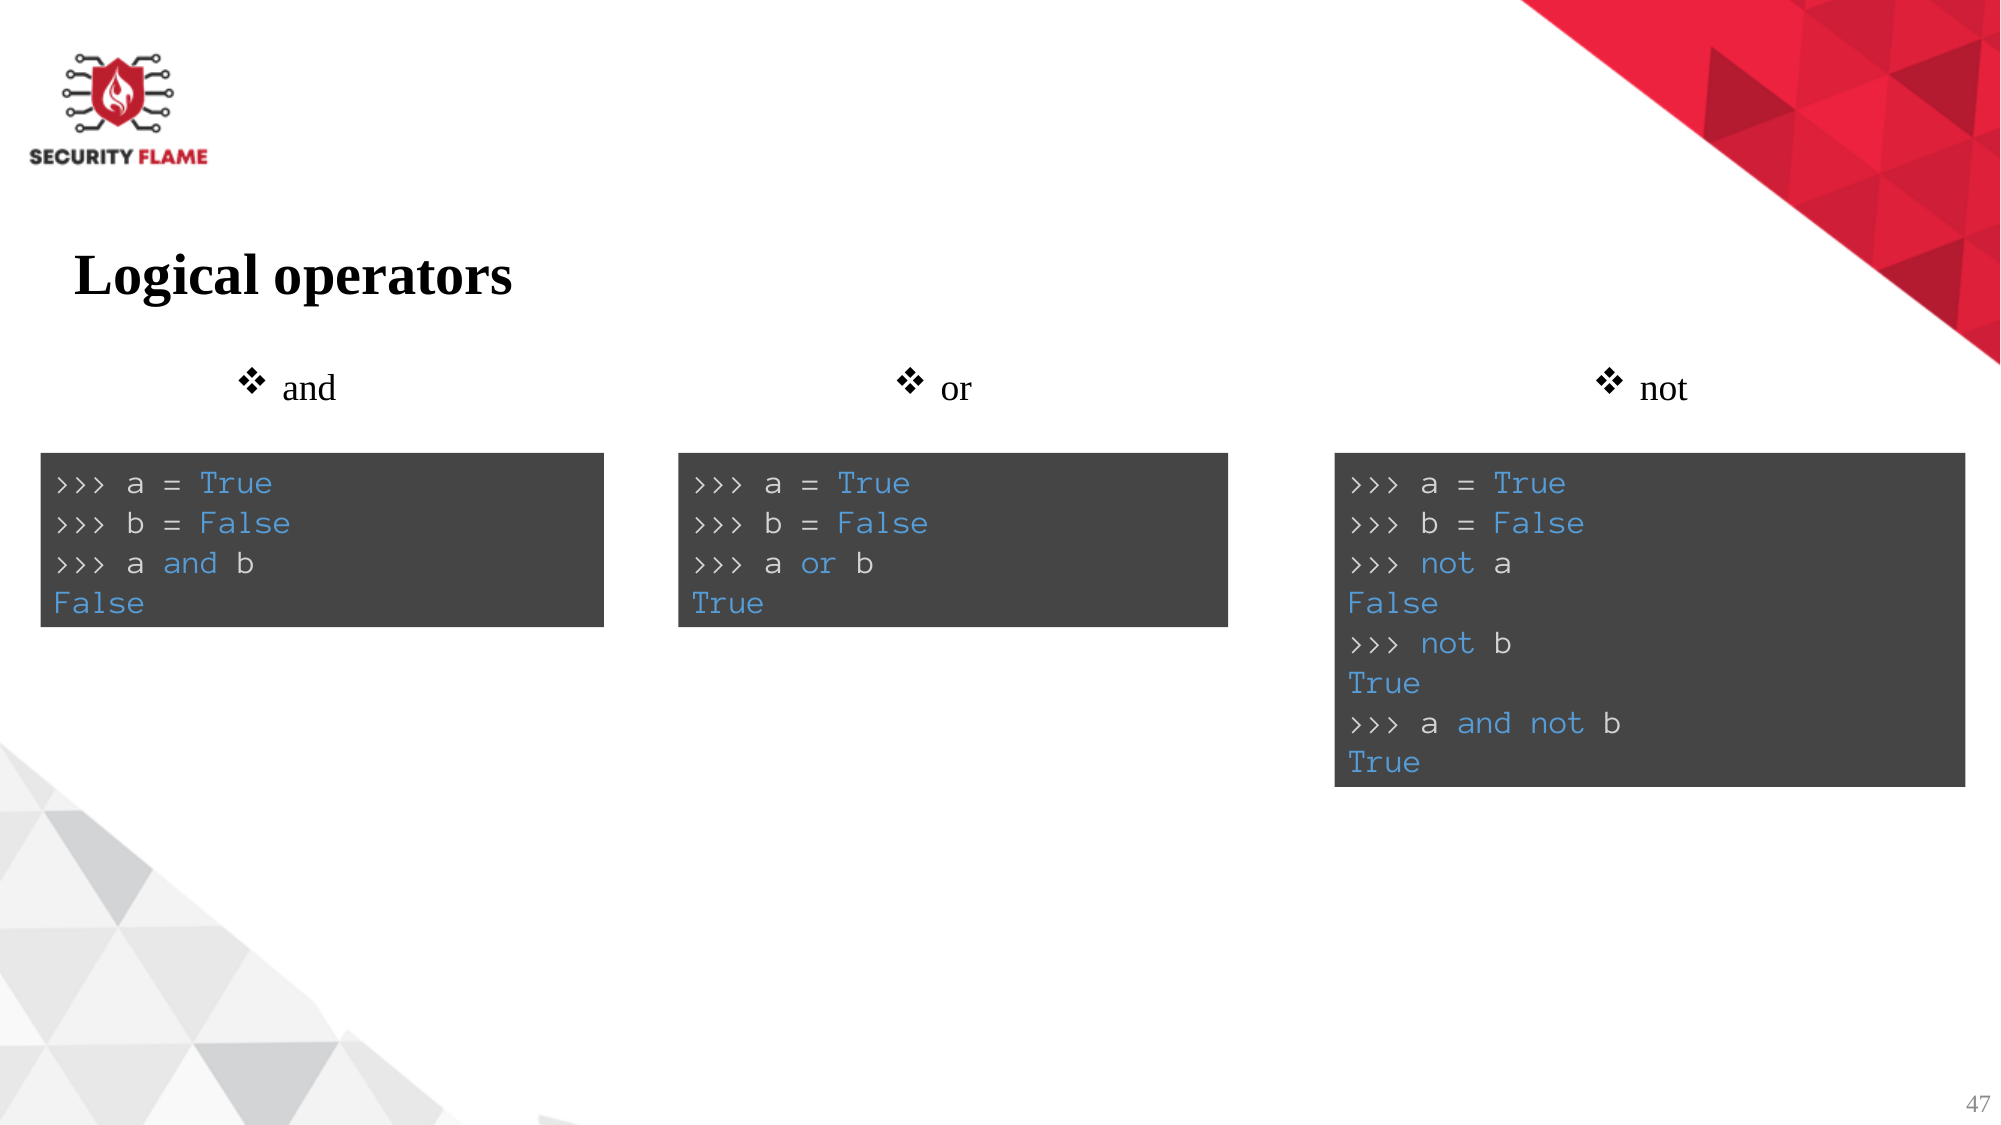

Logical operators
and
or
not
>>> a = True
>>> b = False
>>> a and b
False
>>> a = True
>>> b = False
>>> a or b
True
>>> a = True
>>> b = False
>>> not a
False
>>> not b
True
>>> a and not b
True
47